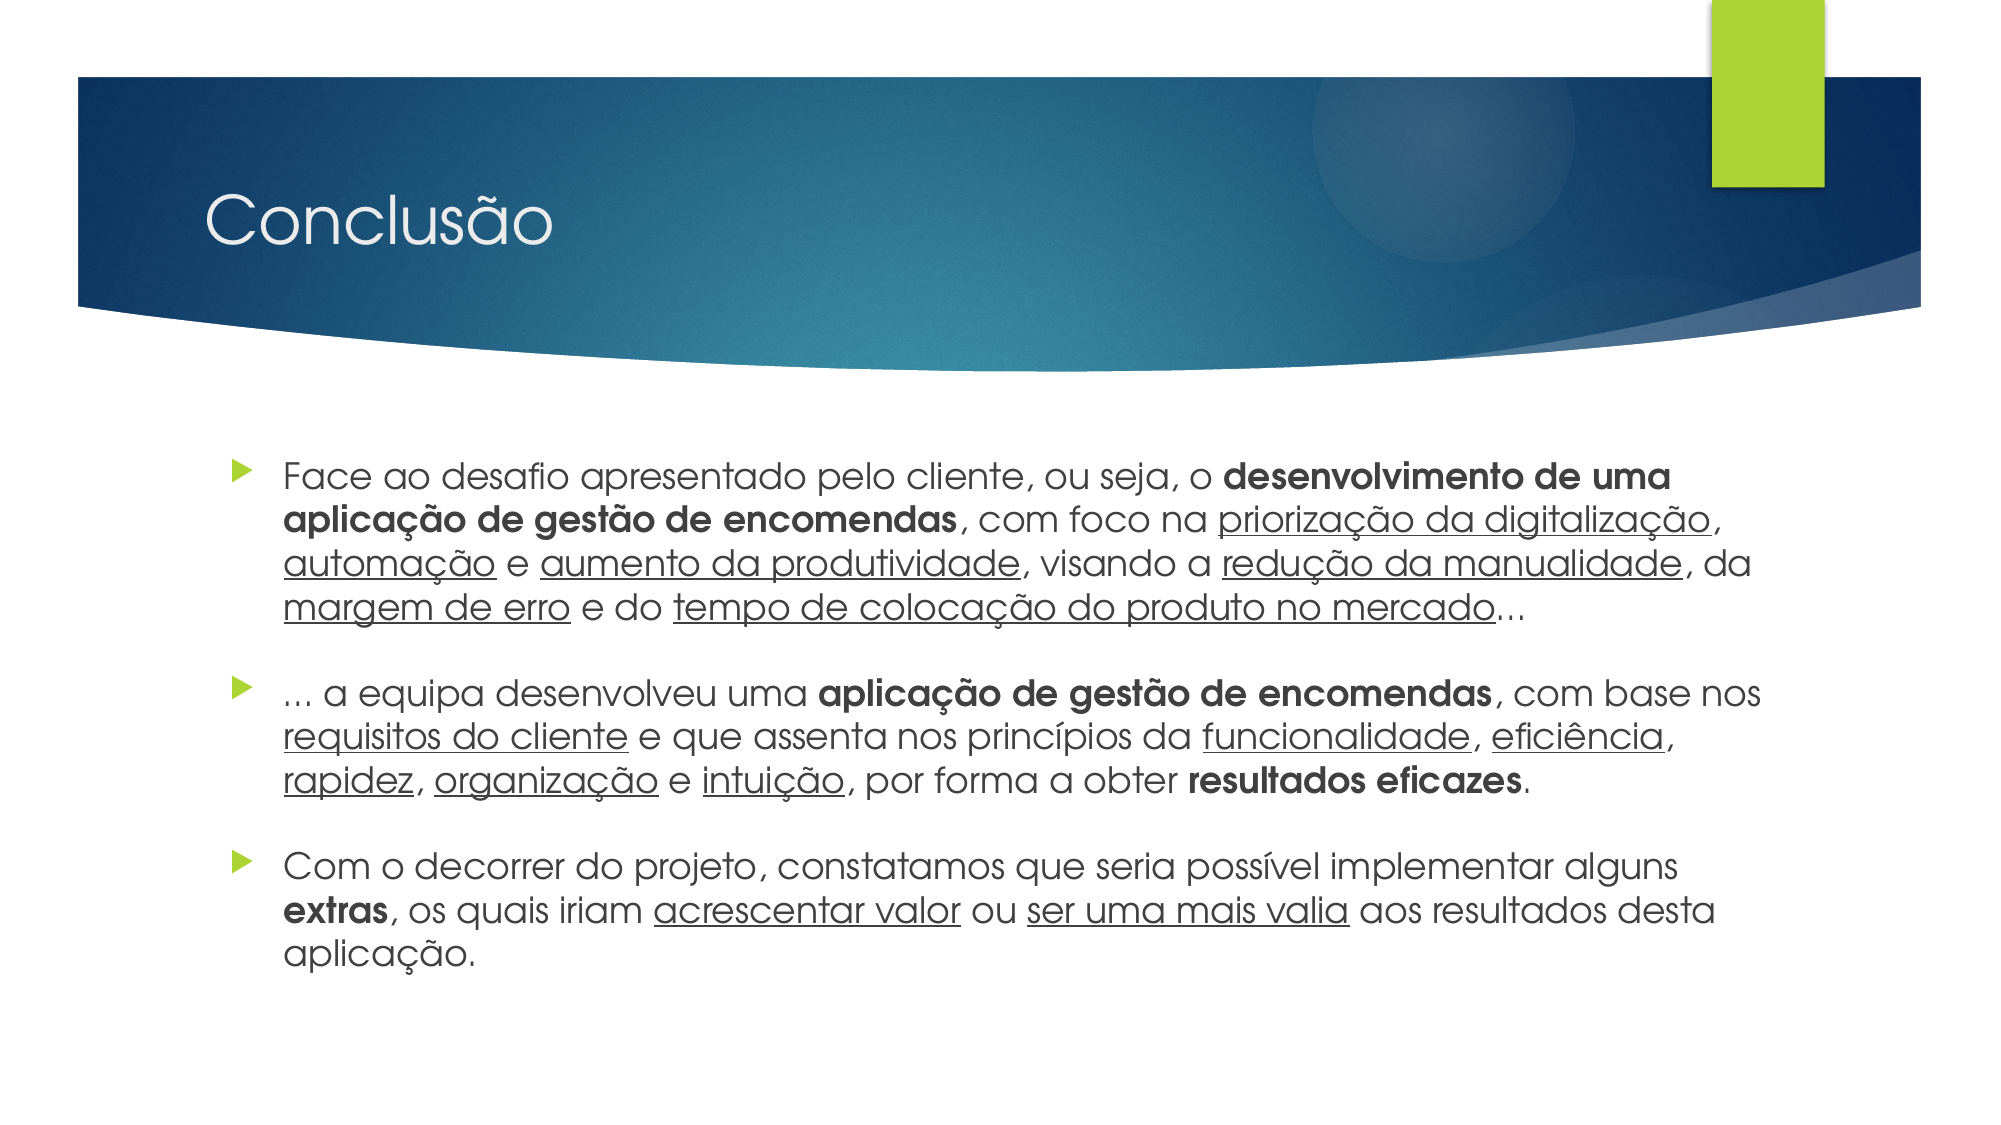

# Conclusão
Face ao desafio apresentado pelo cliente, ou seja, o desenvolvimento de uma aplicação de gestão de encomendas, com foco na priorização da digitalização, automação e aumento da produtividade, visando a redução da manualidade, da margem de erro e do tempo de colocação do produto no mercado…

… a equipa desenvolveu uma aplicação de gestão de encomendas, com base nos requisitos do cliente e que assenta nos princípios da funcionalidade, eficiência, rapidez, organização e intuição, por forma a obter resultados eficazes.

Com o decorrer do projeto, constatamos que seria possível implementar alguns extras, os quais iriam acrescentar valor ou ser uma mais valia aos resultados desta aplicação.